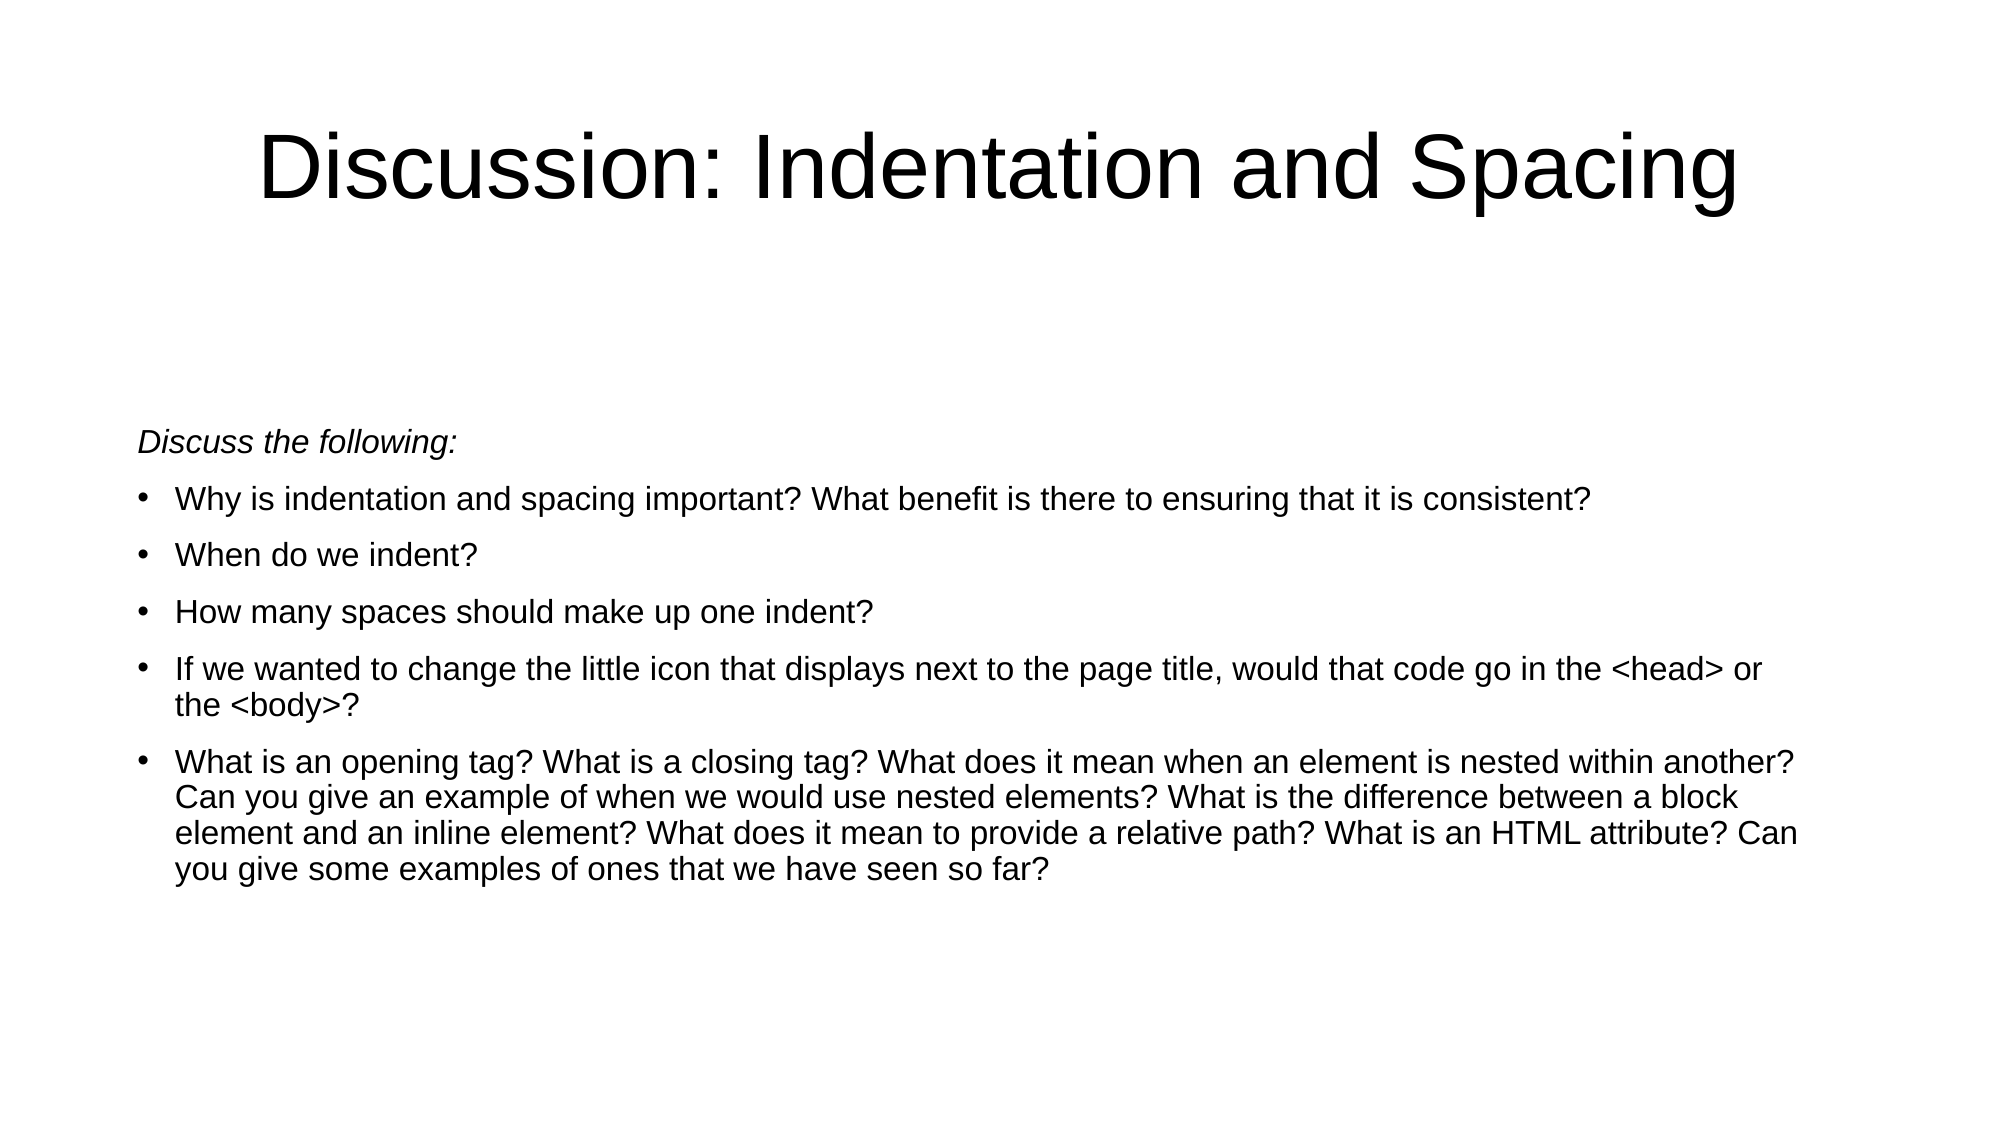

# Discussion: Indentation and Spacing
Discuss the following:
Why is indentation and spacing important? What benefit is there to ensuring that it is consistent?
When do we indent?
How many spaces should make up one indent?
If we wanted to change the little icon that displays next to the page title, would that code go in the <head> or the <body>?
What is an opening tag? What is a closing tag? What does it mean when an element is nested within another? Can you give an example of when we would use nested elements? What is the difference between a block element and an inline element? What does it mean to provide a relative path? What is an HTML attribute? Can you give some examples of ones that we have seen so far?